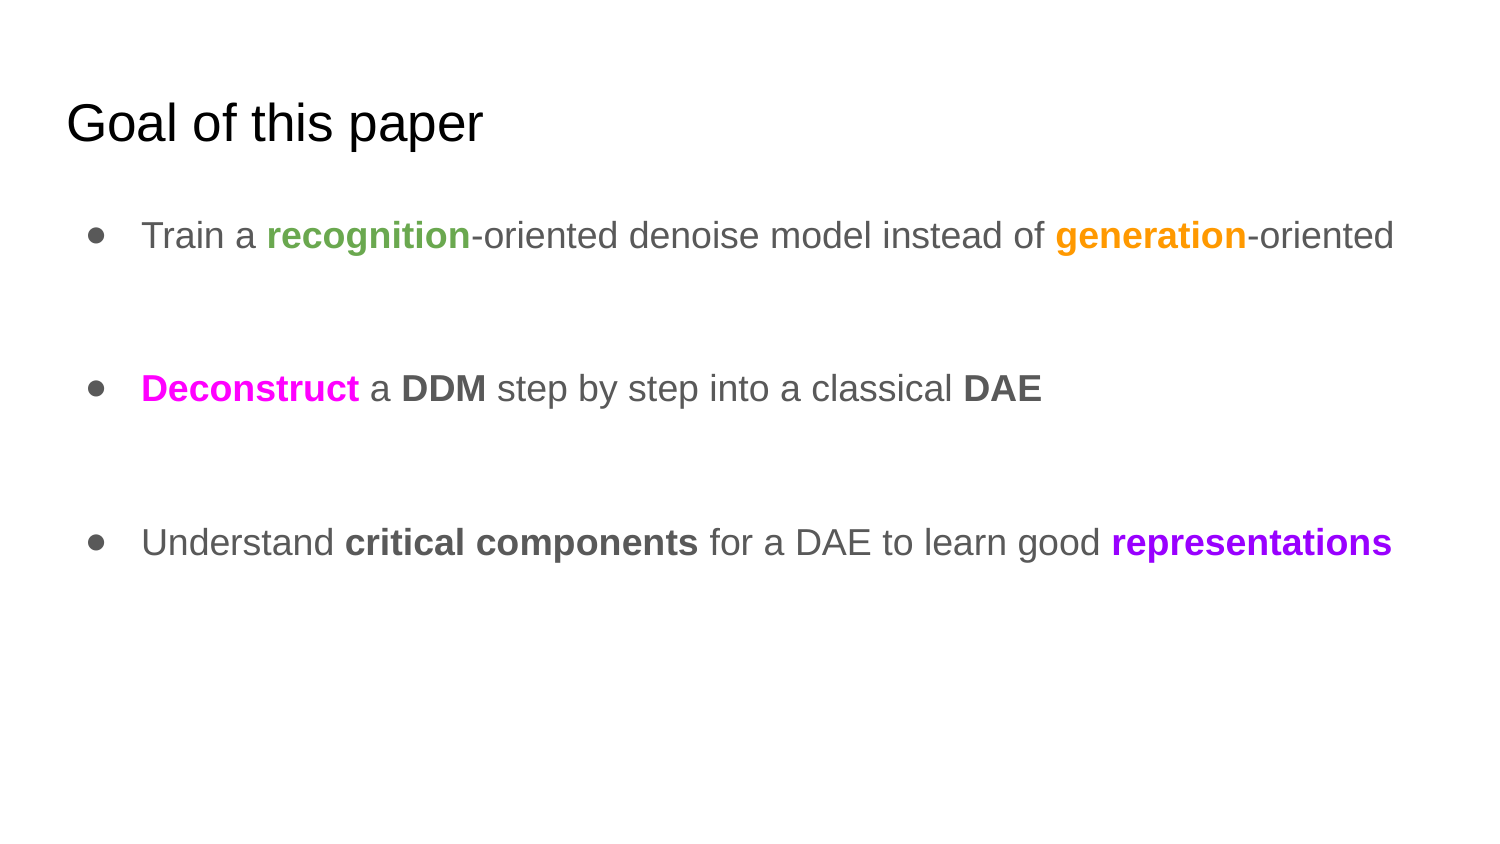

# Goal of this paper
Train a recognition-oriented denoise model instead of generation-oriented

Deconstruct a DDM step by step into a classical DAE

Understand critical components for a DAE to learn good representations